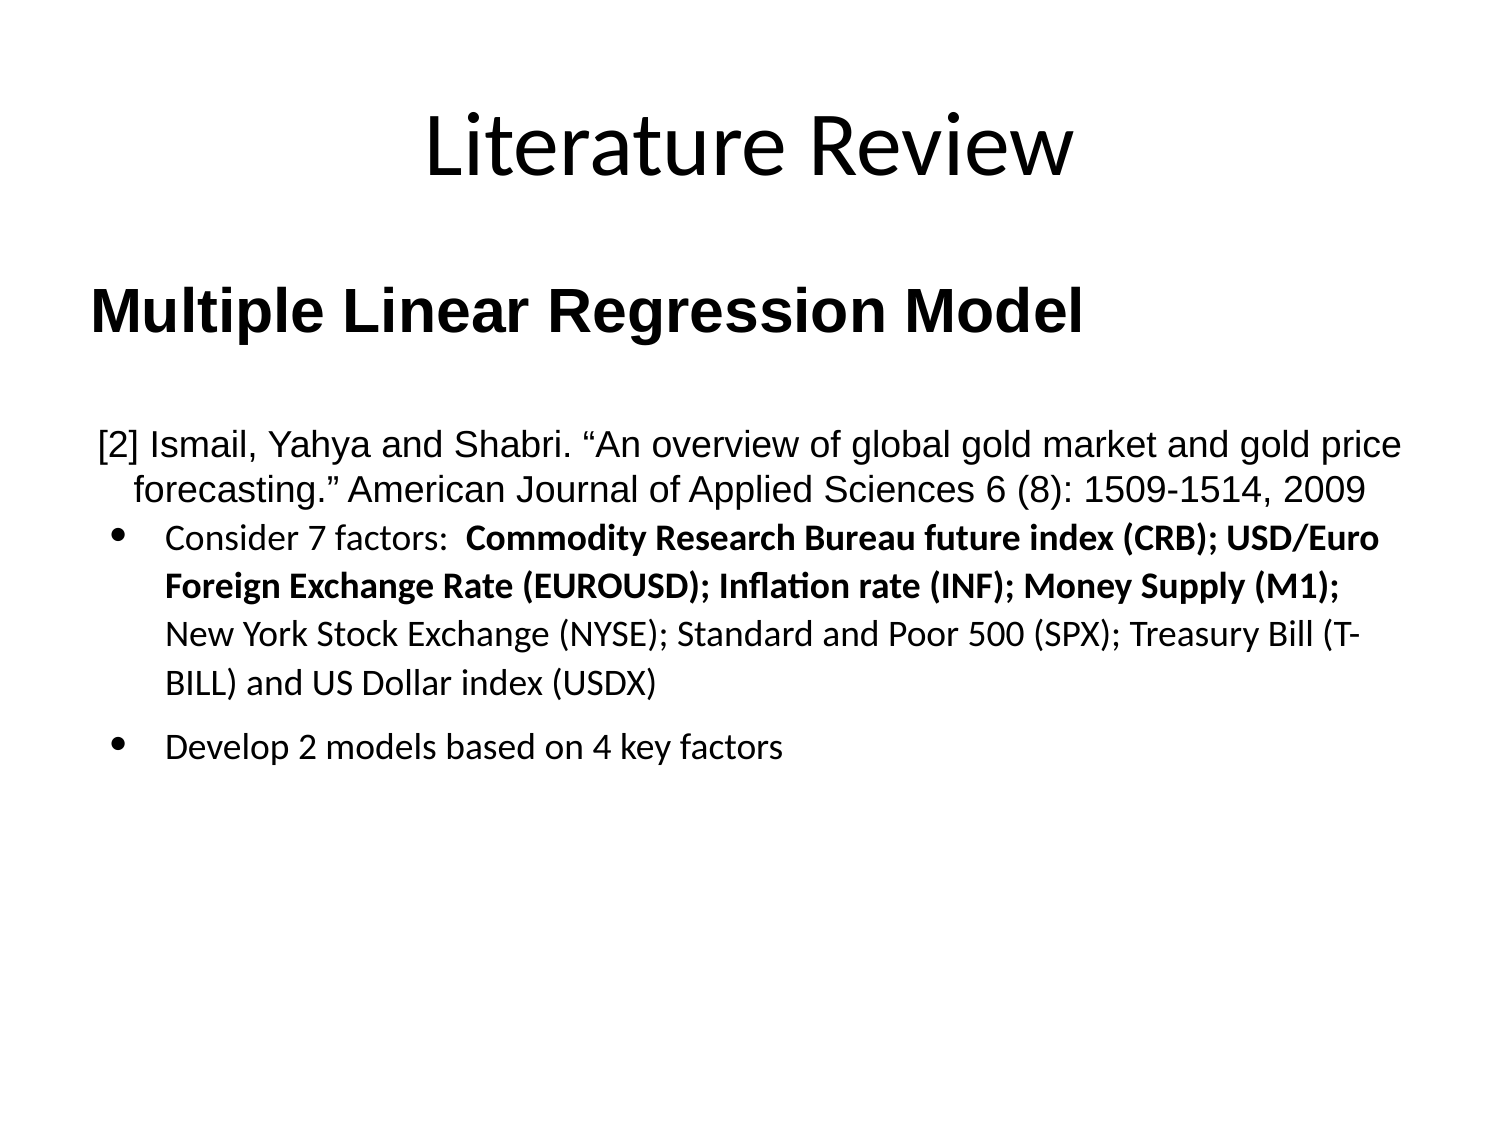

# Literature Review
Multiple Linear Regression Model

[2] Ismail, Yahya and Shabri. “An overview of global gold market and gold price forecasting.” American Journal of Applied Sciences 6 (8): 1509-1514, 2009
Consider 7 factors:  Commodity Research Bureau future index (CRB); USD/Euro Foreign Exchange Rate (EUROUSD); Inflation rate (INF); Money Supply (M1); New York Stock Exchange (NYSE); Standard and Poor 500 (SPX); Treasury Bill (T-BILL) and US Dollar index (USDX)
Develop 2 models based on 4 key factors